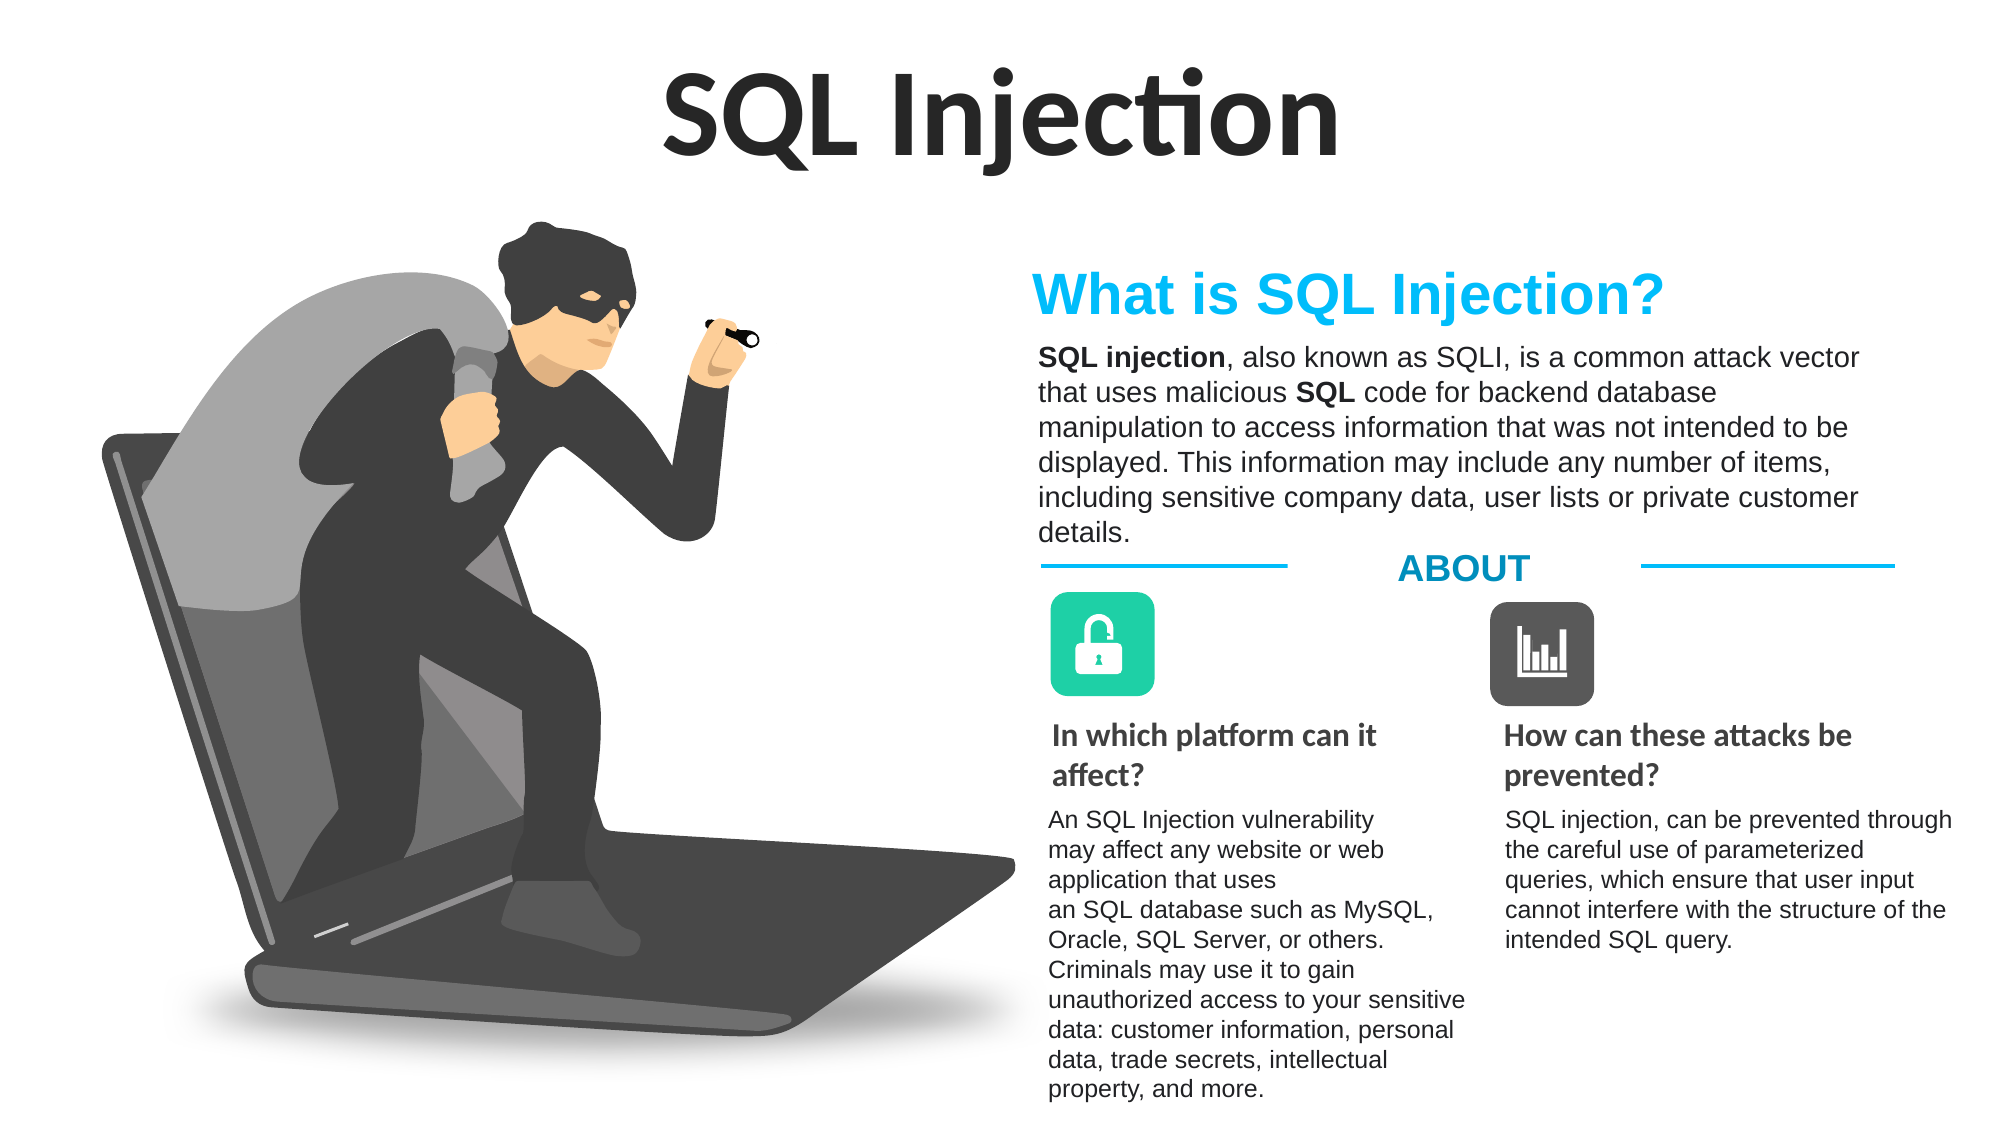

SQL Injection

What is SQL Injection?
SQL injection, also known as SQLI, is a common attack vector that uses malicious SQL code for backend database manipulation to access information that was not intended to be displayed. This information may include any number of items, including sensitive company data, user lists or private customer details.
ABOUT

In which platform can it affect?
An SQL Injection vulnerability may affect any website or web application that uses an SQL database such as MySQL, Oracle, SQL Server, or others. Criminals may use it to gain unauthorized access to your sensitive data: customer information, personal data, trade secrets, intellectual property, and more.
How can these attacks be prevented?
SQL injection, can be prevented through the careful use of parameterized queries, which ensure that user input cannot interfere with the structure of the intended SQL query.